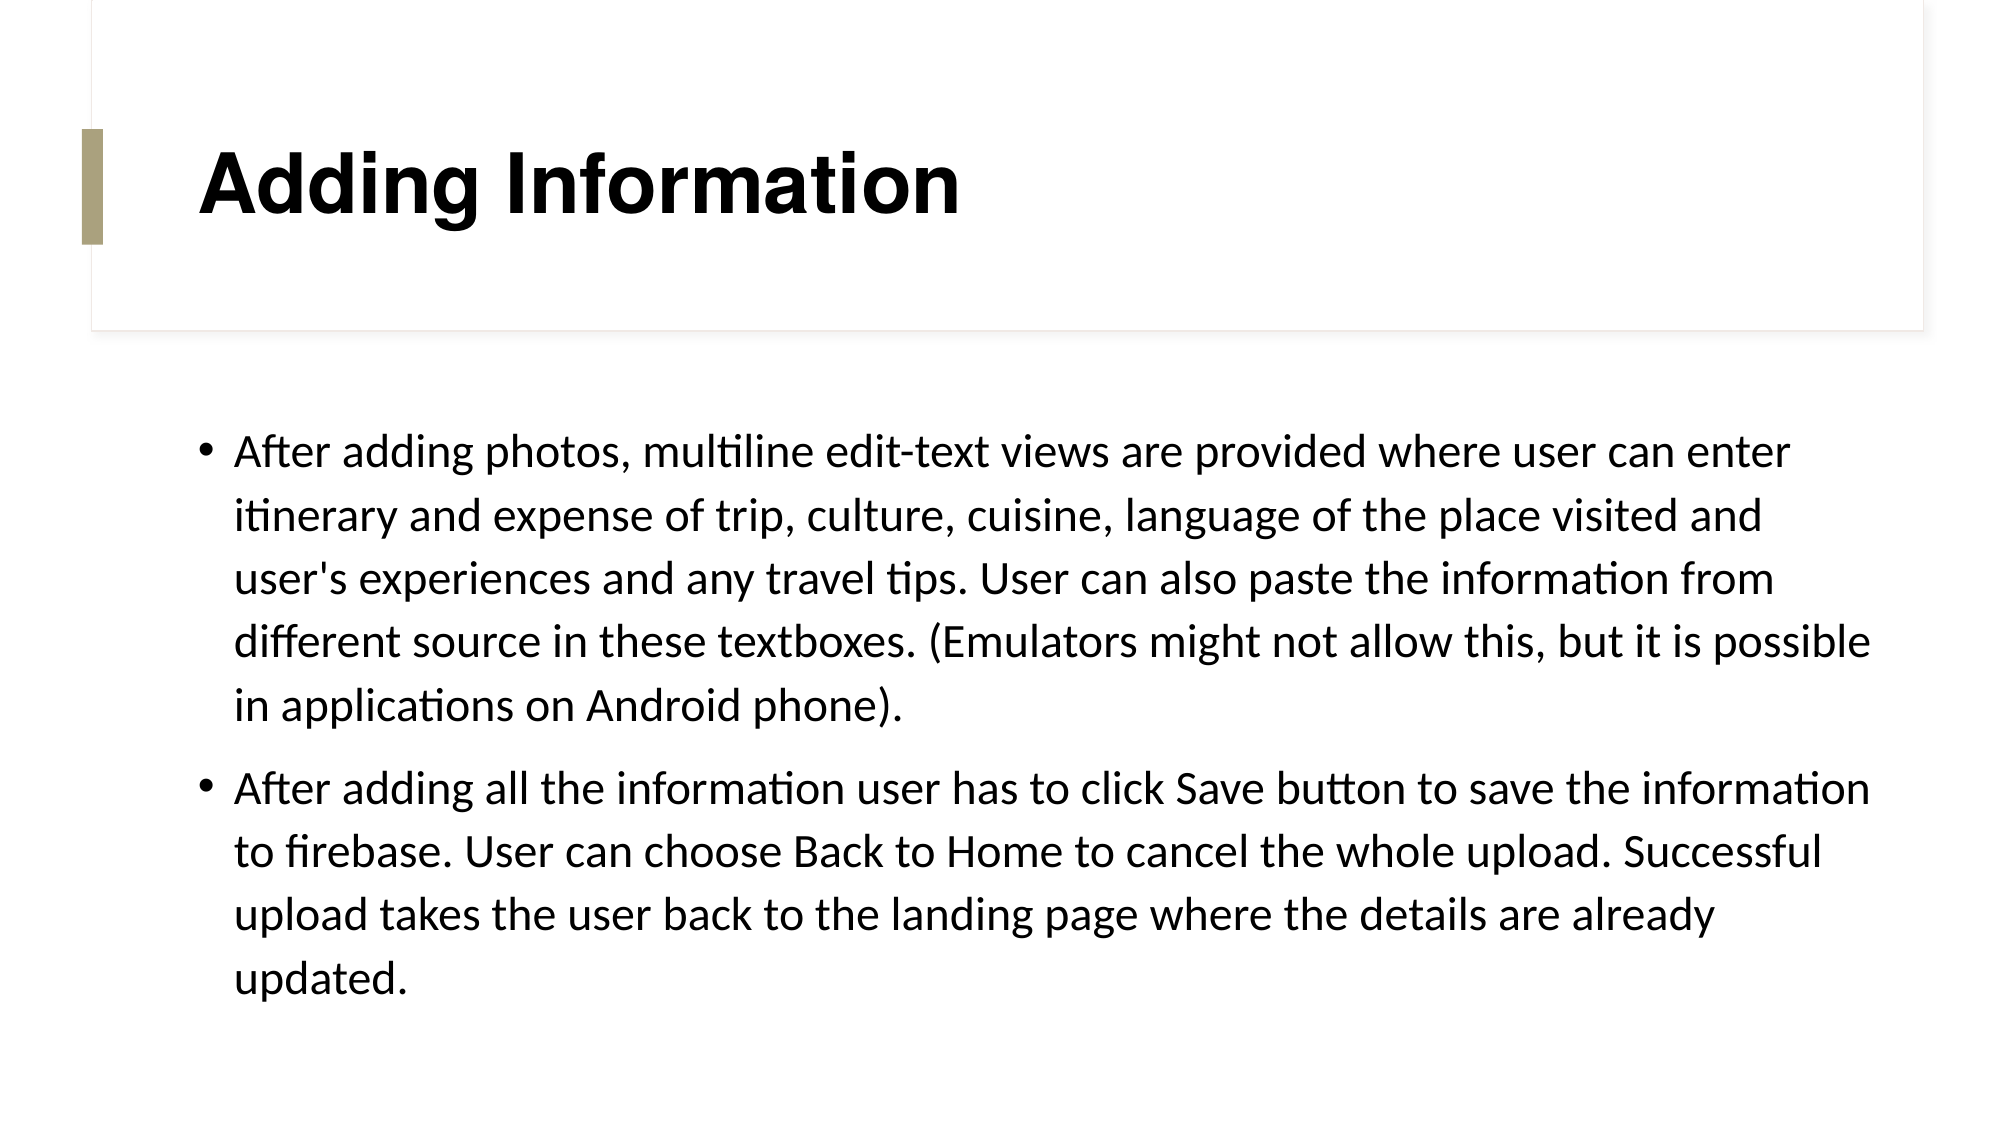

# Adding Information
After adding photos, multiline edit-text views are provided where user can enter itinerary and expense of trip, culture, cuisine, language of the place visited and user's experiences and any travel tips. User can also paste the information from different source in these textboxes. (Emulators might not allow this, but it is possible in applications on Android phone).
After adding all the information user has to click Save button to save the information to firebase. User can choose Back to Home to cancel the whole upload. Successful upload takes the user back to the landing page where the details are already updated.